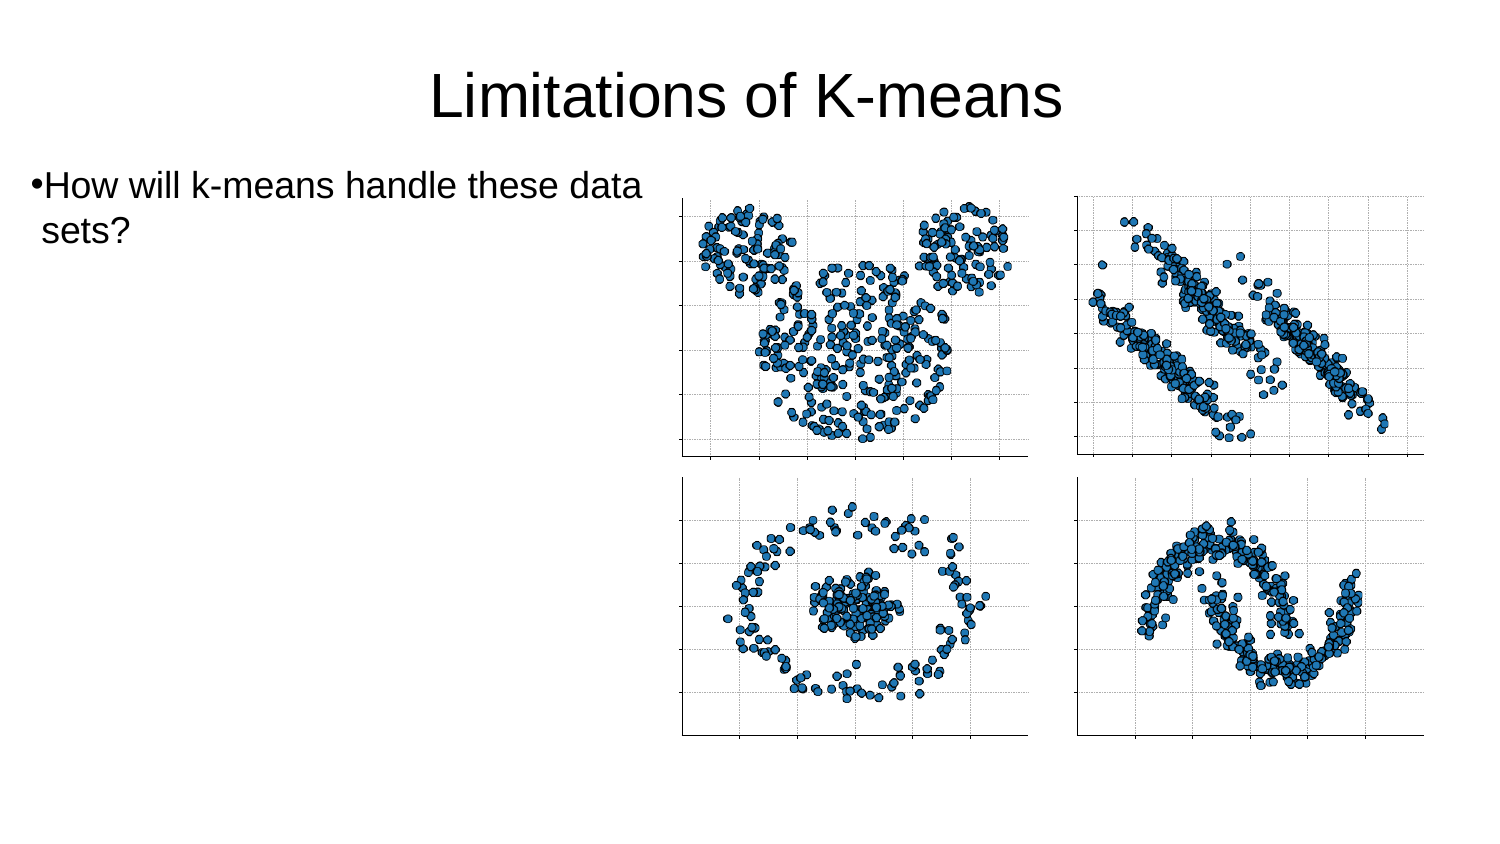

Limitations of K-means
How will k-means handle these data sets?